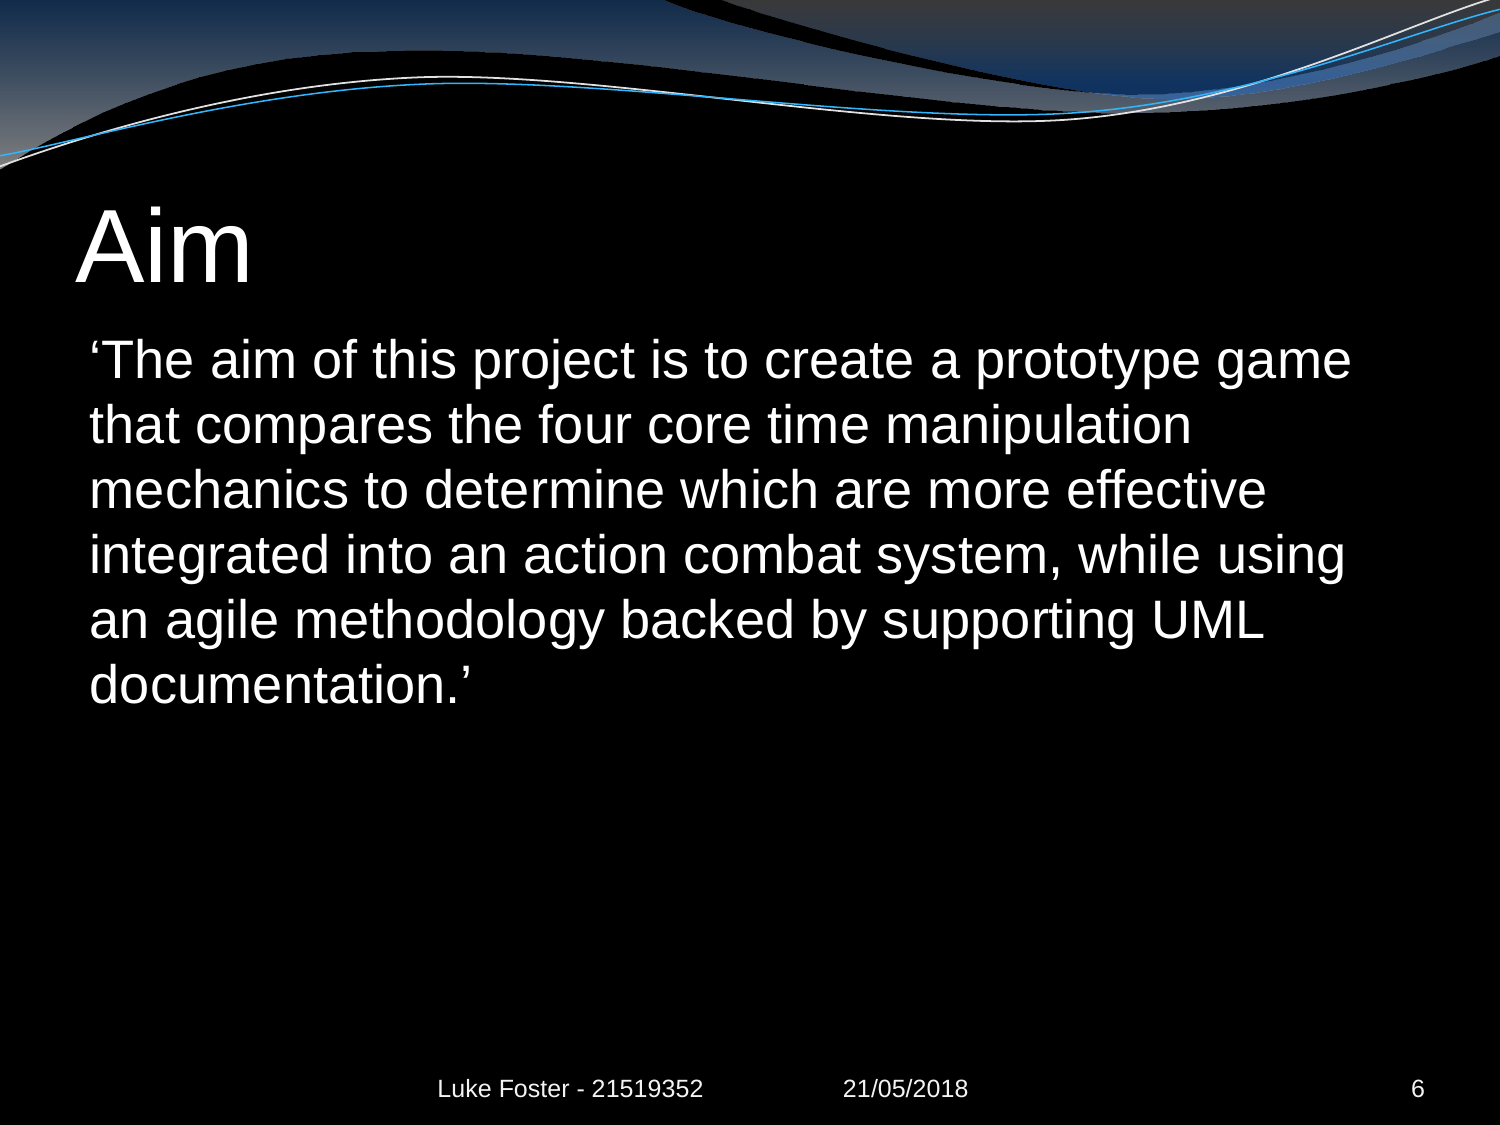

# Aim
‘The aim of this project is to create a prototype game that compares the four core time manipulation mechanics to determine which are more effective integrated into an action combat system, while using an agile methodology backed by supporting UML documentation.’

Luke Foster - 21519352                    21/05/2018
6